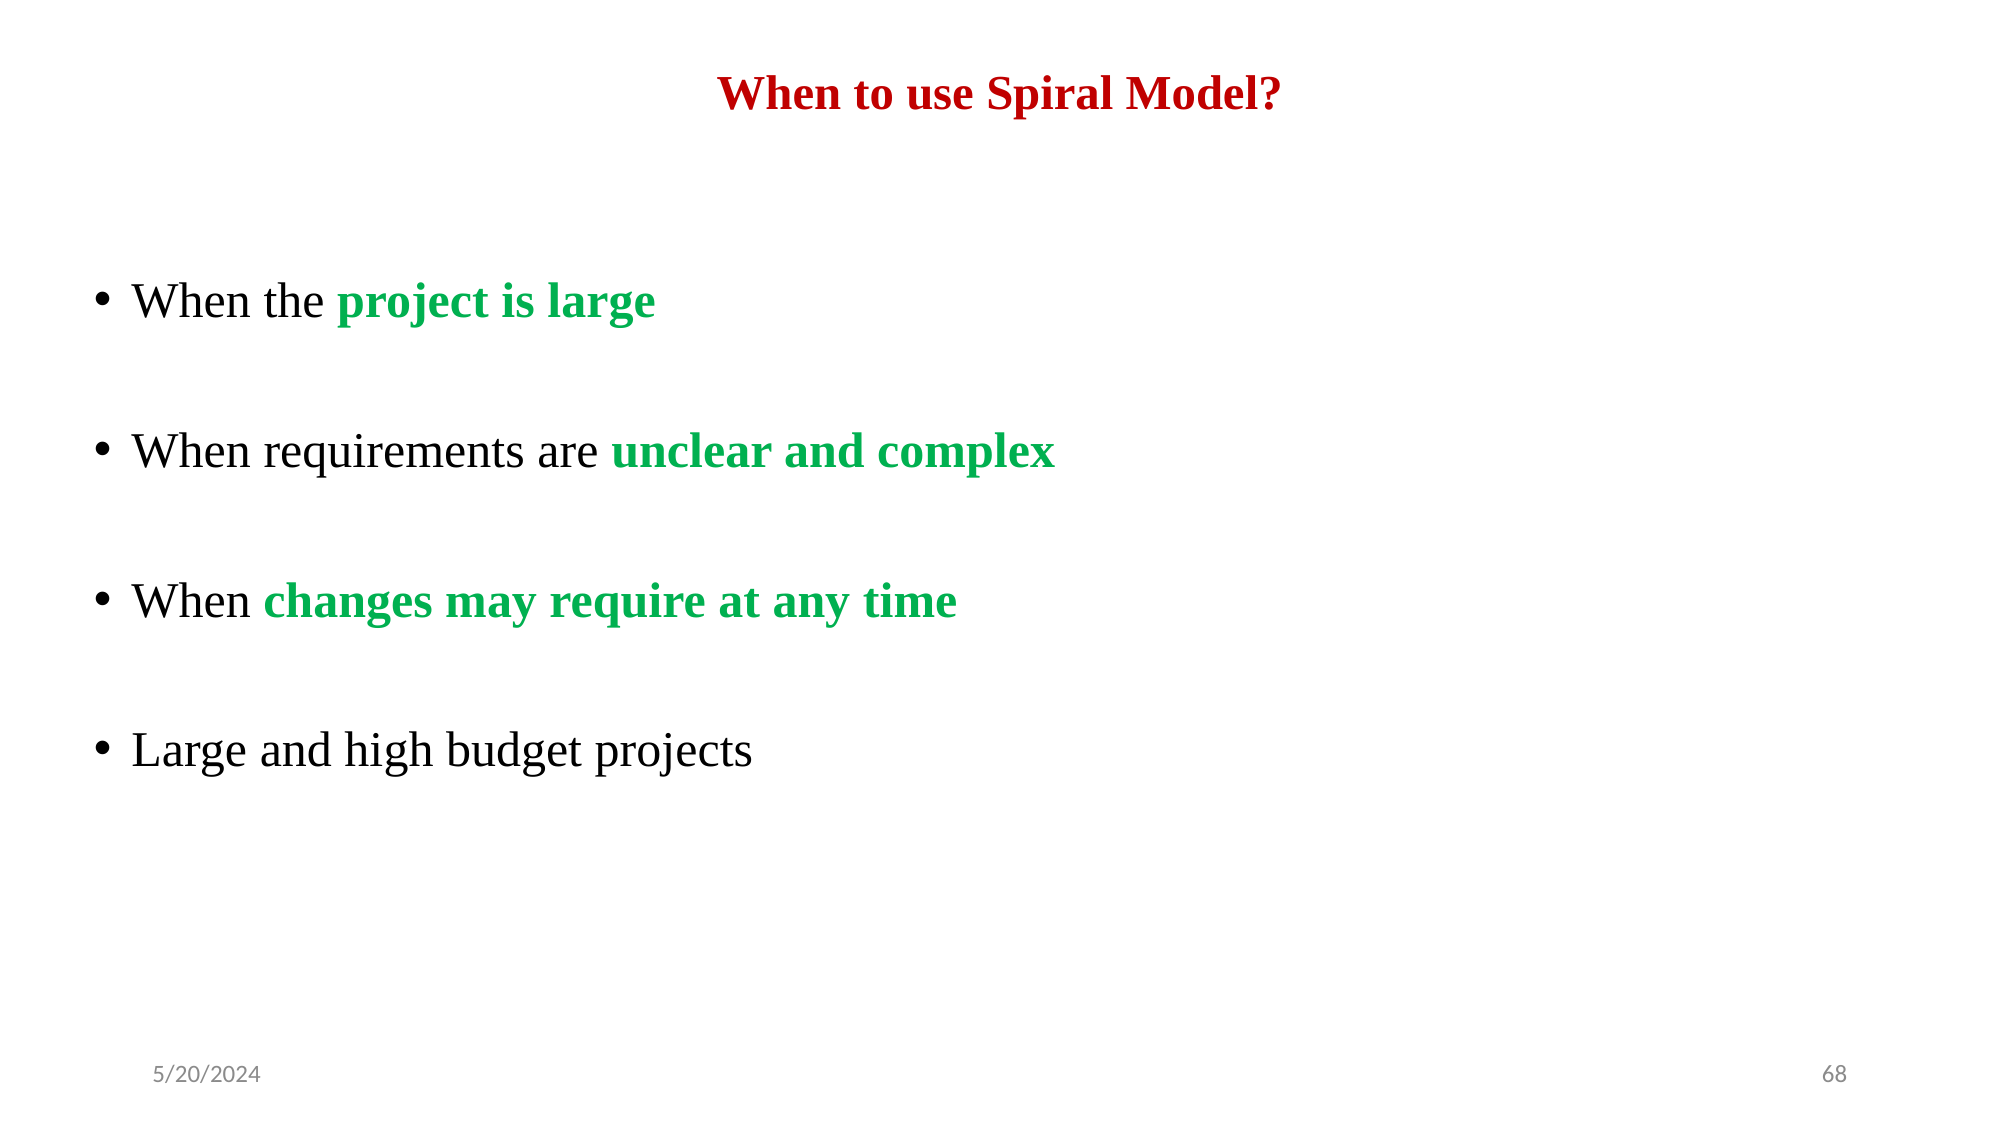

# When to use Spiral Model?

When the project is large

When requirements are unclear and complex

When changes may require at any time

Large and high budget projects

5/20/2024
68